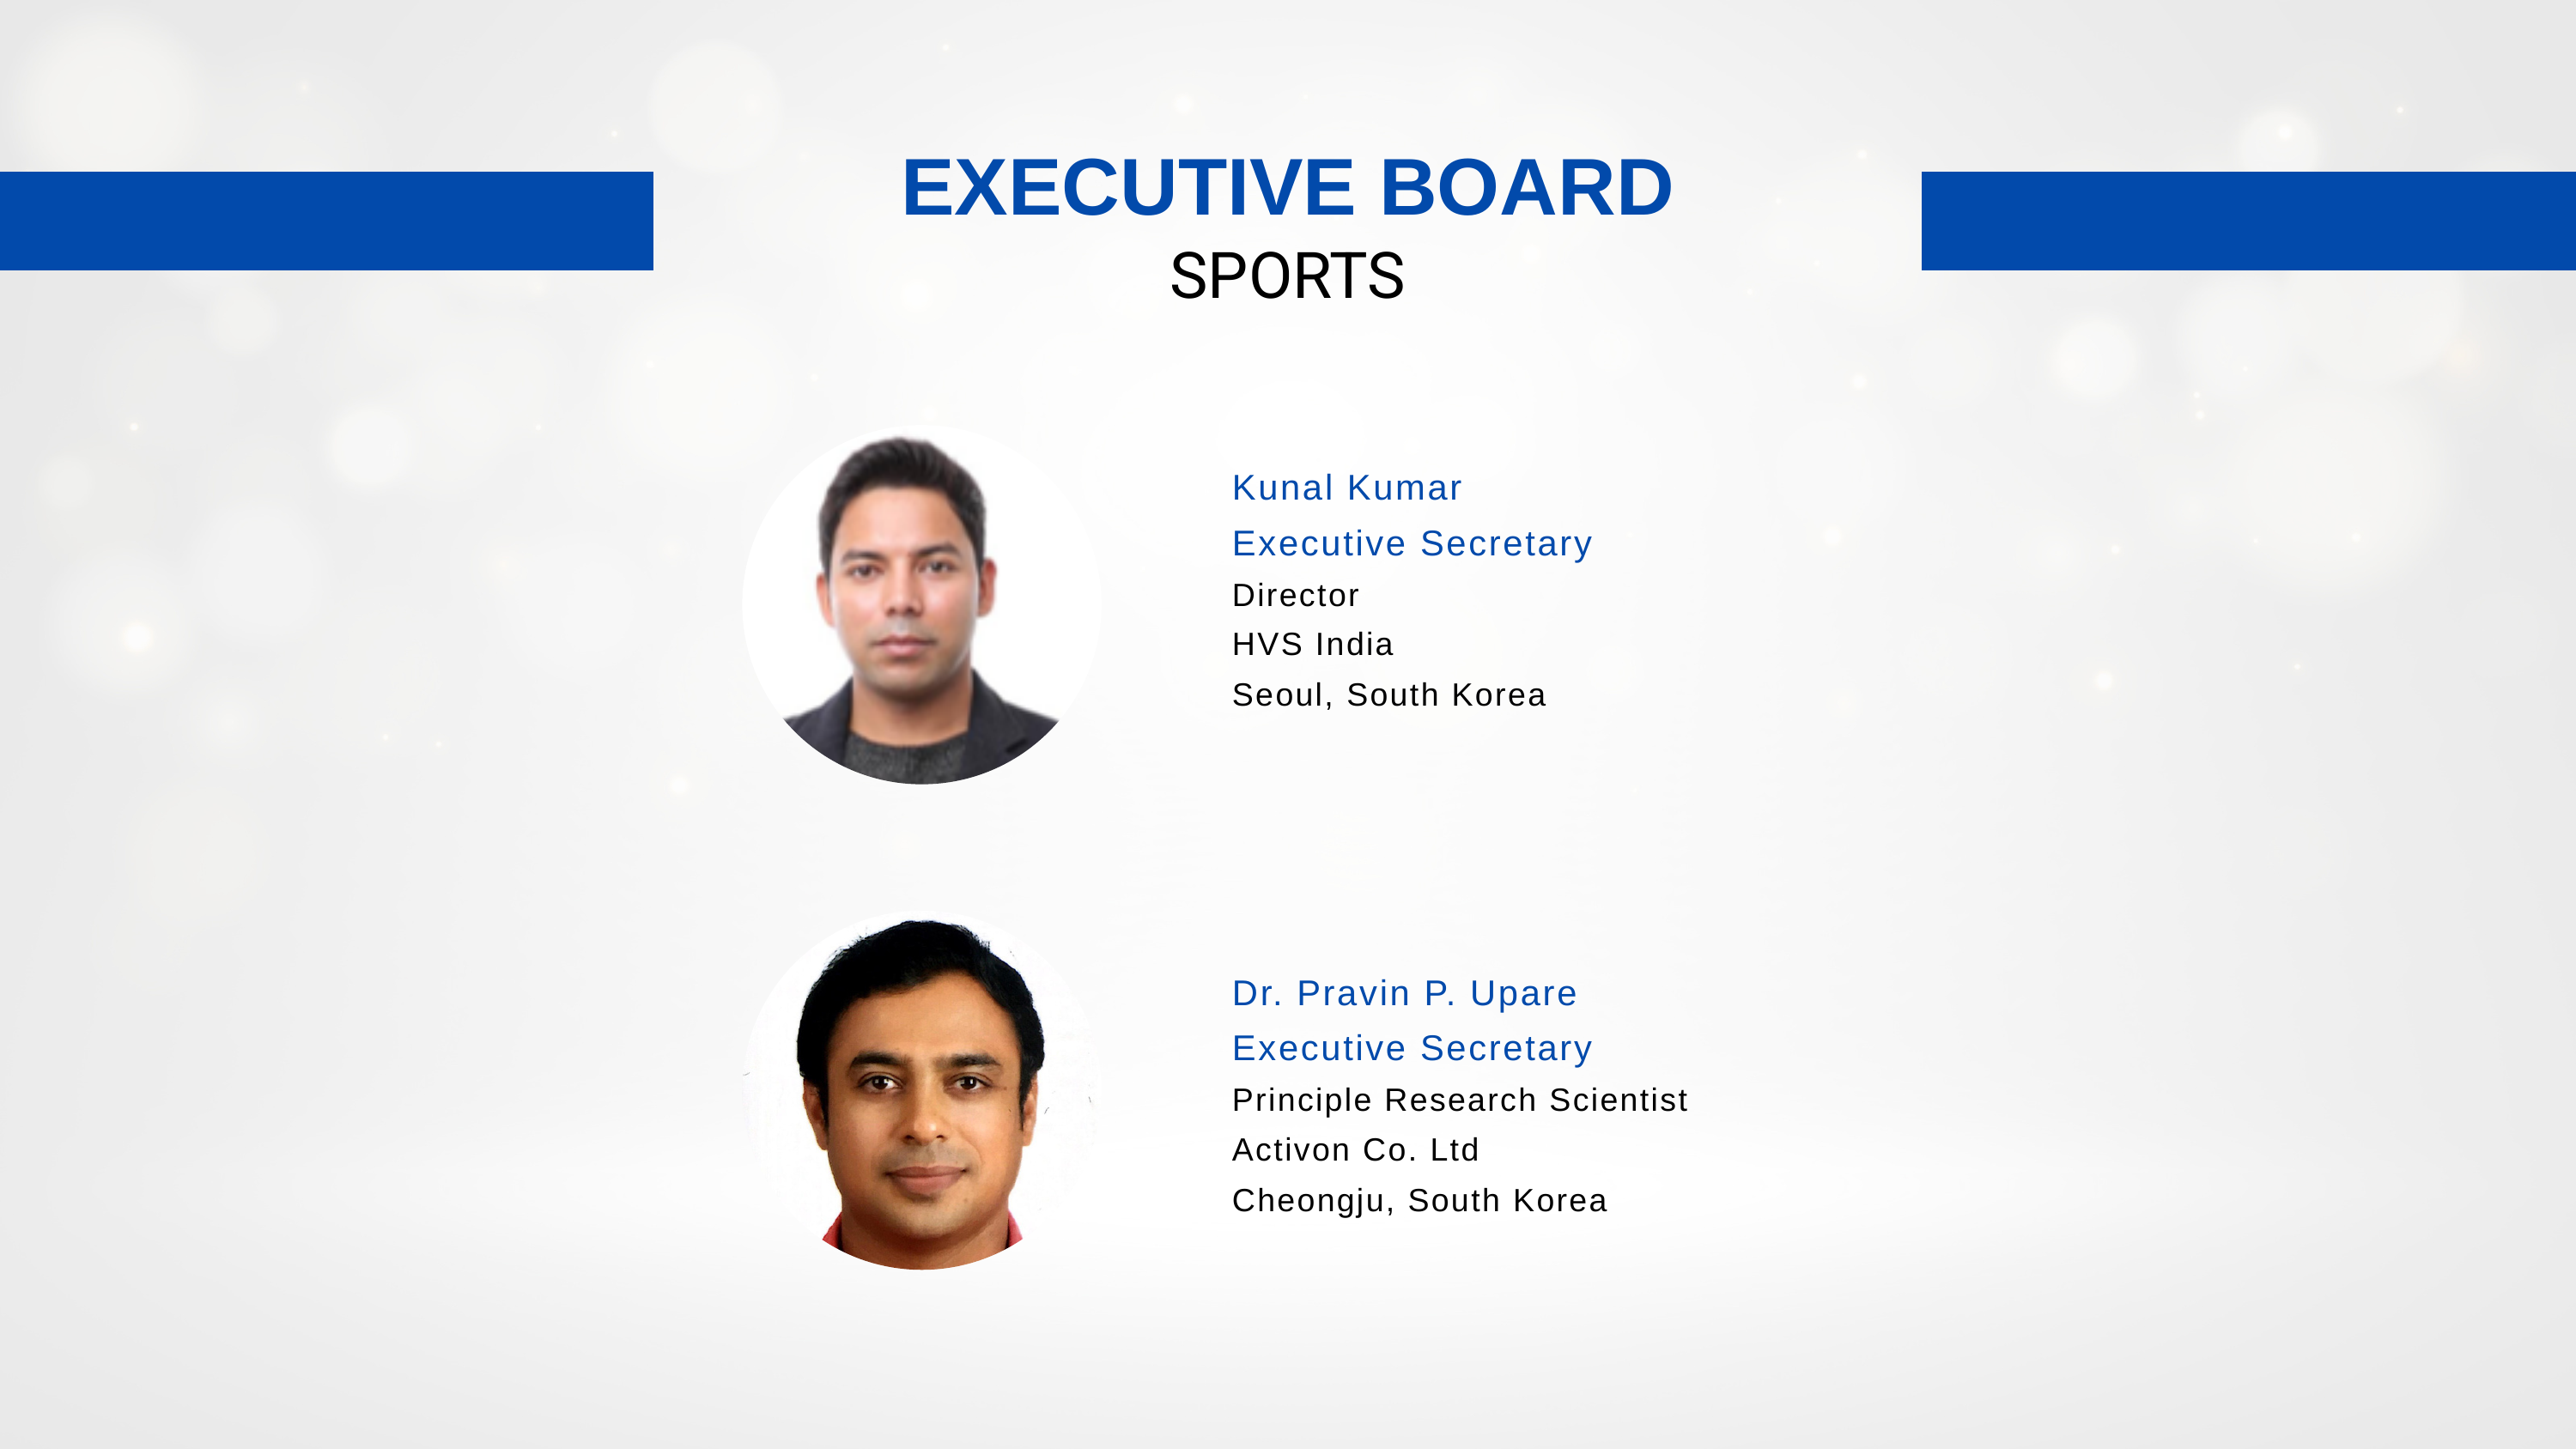

EXECUTIVE BOARD

SPORTS

Kunal Kumar
Executive Secretary
Director
HVS India
Seoul, South Korea

Dr. Pravin P. Upare
Executive Secretary
Principle Research Scientist
Activon Co. Ltd
Cheongju, South Korea